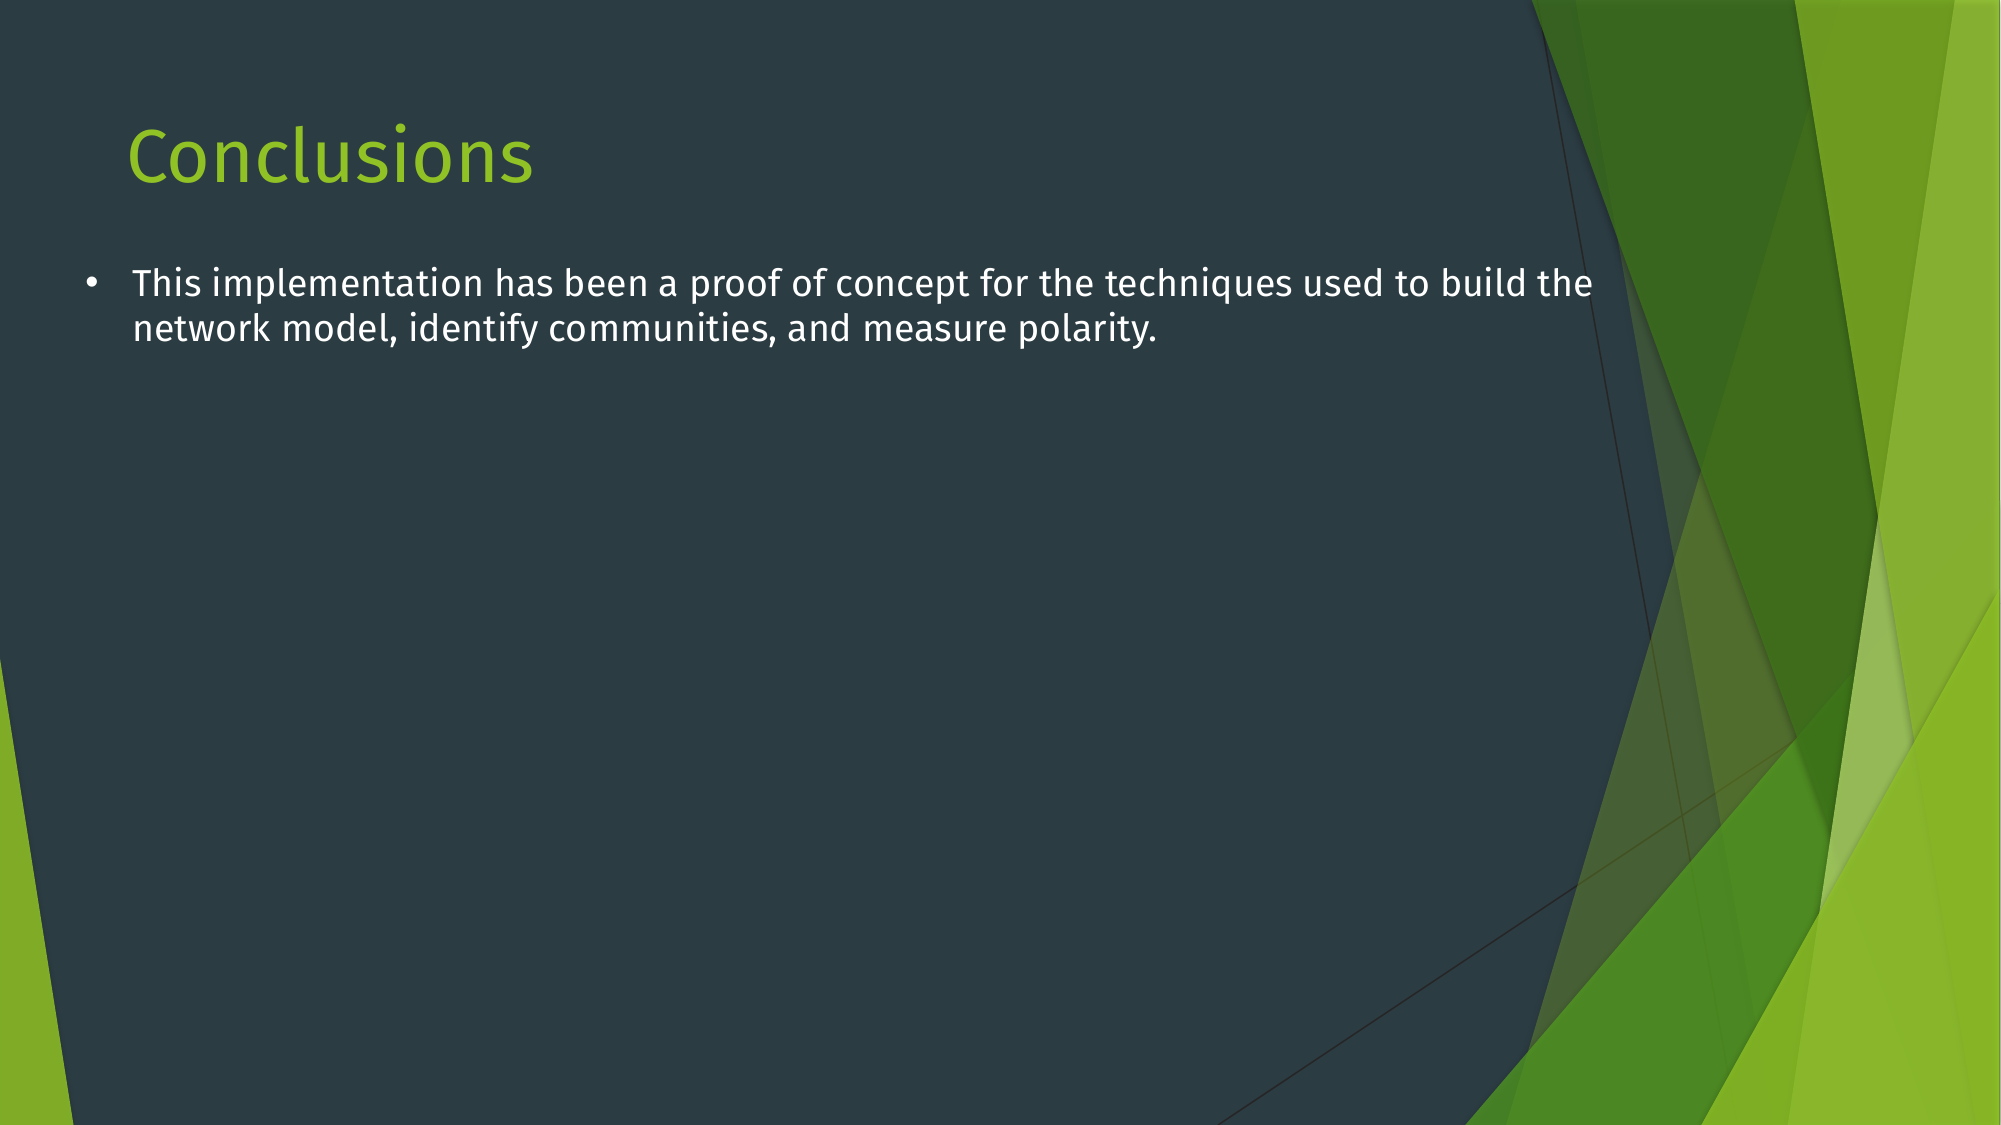

# Conclusions
This implementation has been a proof of concept for the techniques used to build the network model, identify communities, and measure polarity.